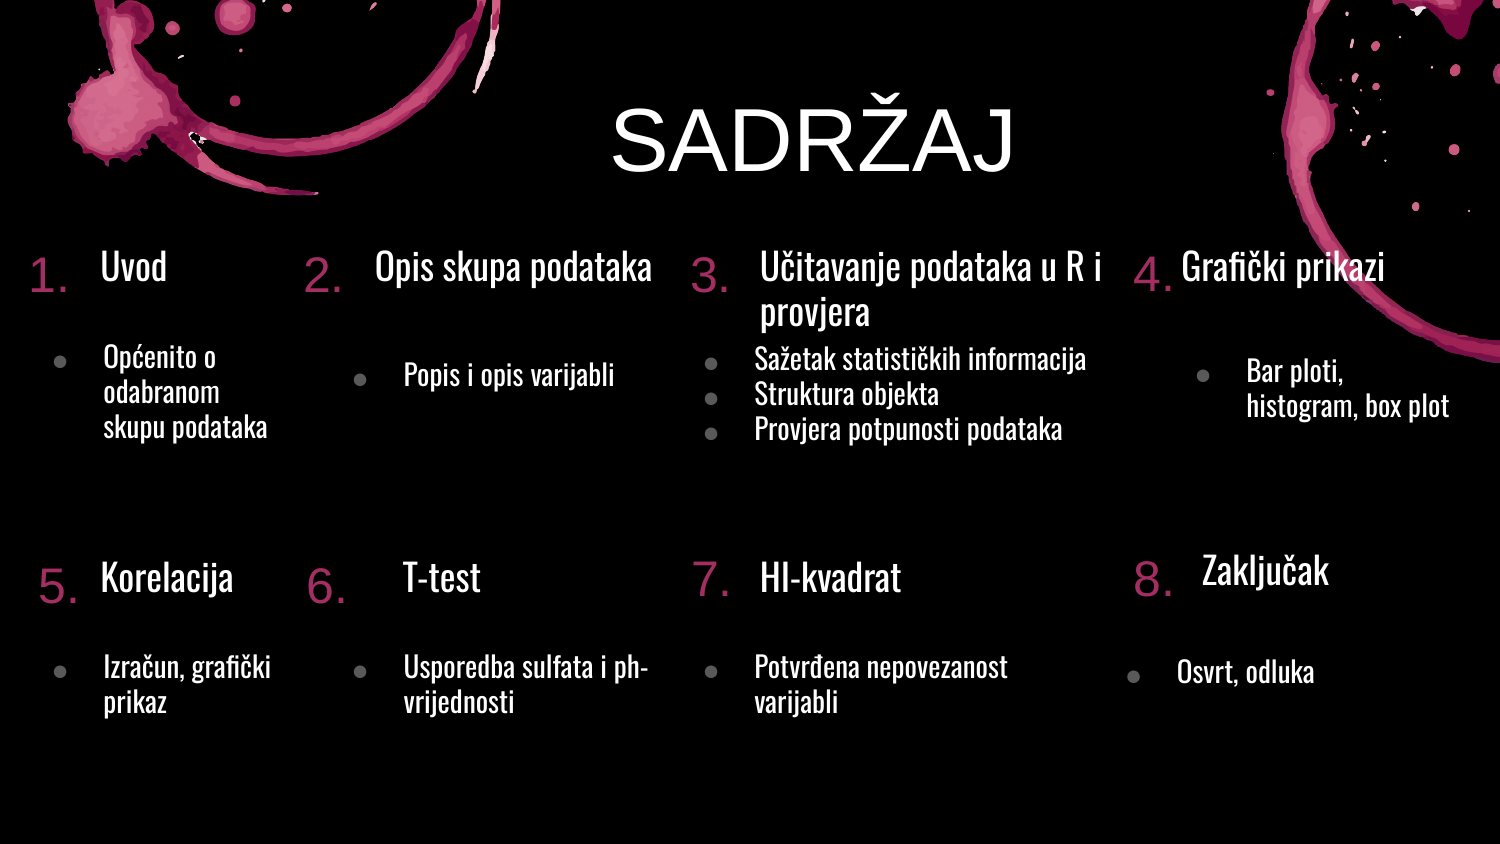

SADRŽAJ
4.
Učitavanje podataka u R i provjera
# 1.
Uvod
2.
Opis skupa podataka
3.
Grafički prikazi
Popis i opis varijabli

Bar ploti, histogram, box plot
Općenito o odabranom skupu podataka
Sažetak statističkih informacija
Struktura objekta
Provjera potpunosti podataka

8.
Zaključak
7.
HI-kvadrat
5.
Korelacija
6.
T-test
Osvrt, odluka
Izračun, grafički prikaz
Usporedba sulfata i ph-vrijednosti
Potvrđena nepovezanost varijabli